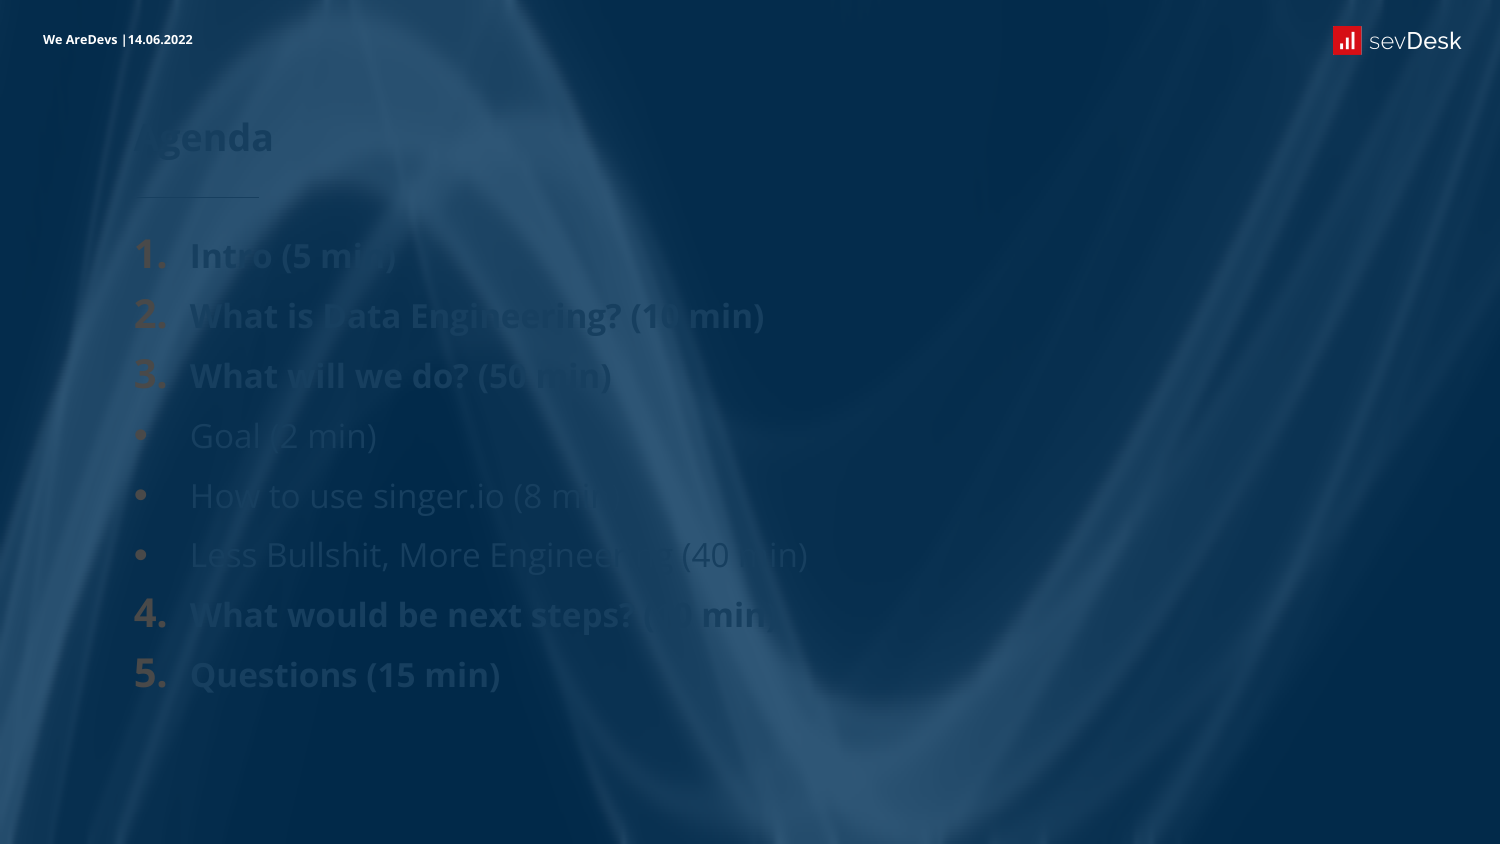

We AreDevs |14.06.2022
# Agenda
Intro (5 min)
What is Data Engineering? (10 min)
What will we do? (50 min)
Goal (2 min)
How to use singer.io (8 min)
Less Bullshit, More Engineering (40 min)
What would be next steps? (10 min)
Questions (15 min)